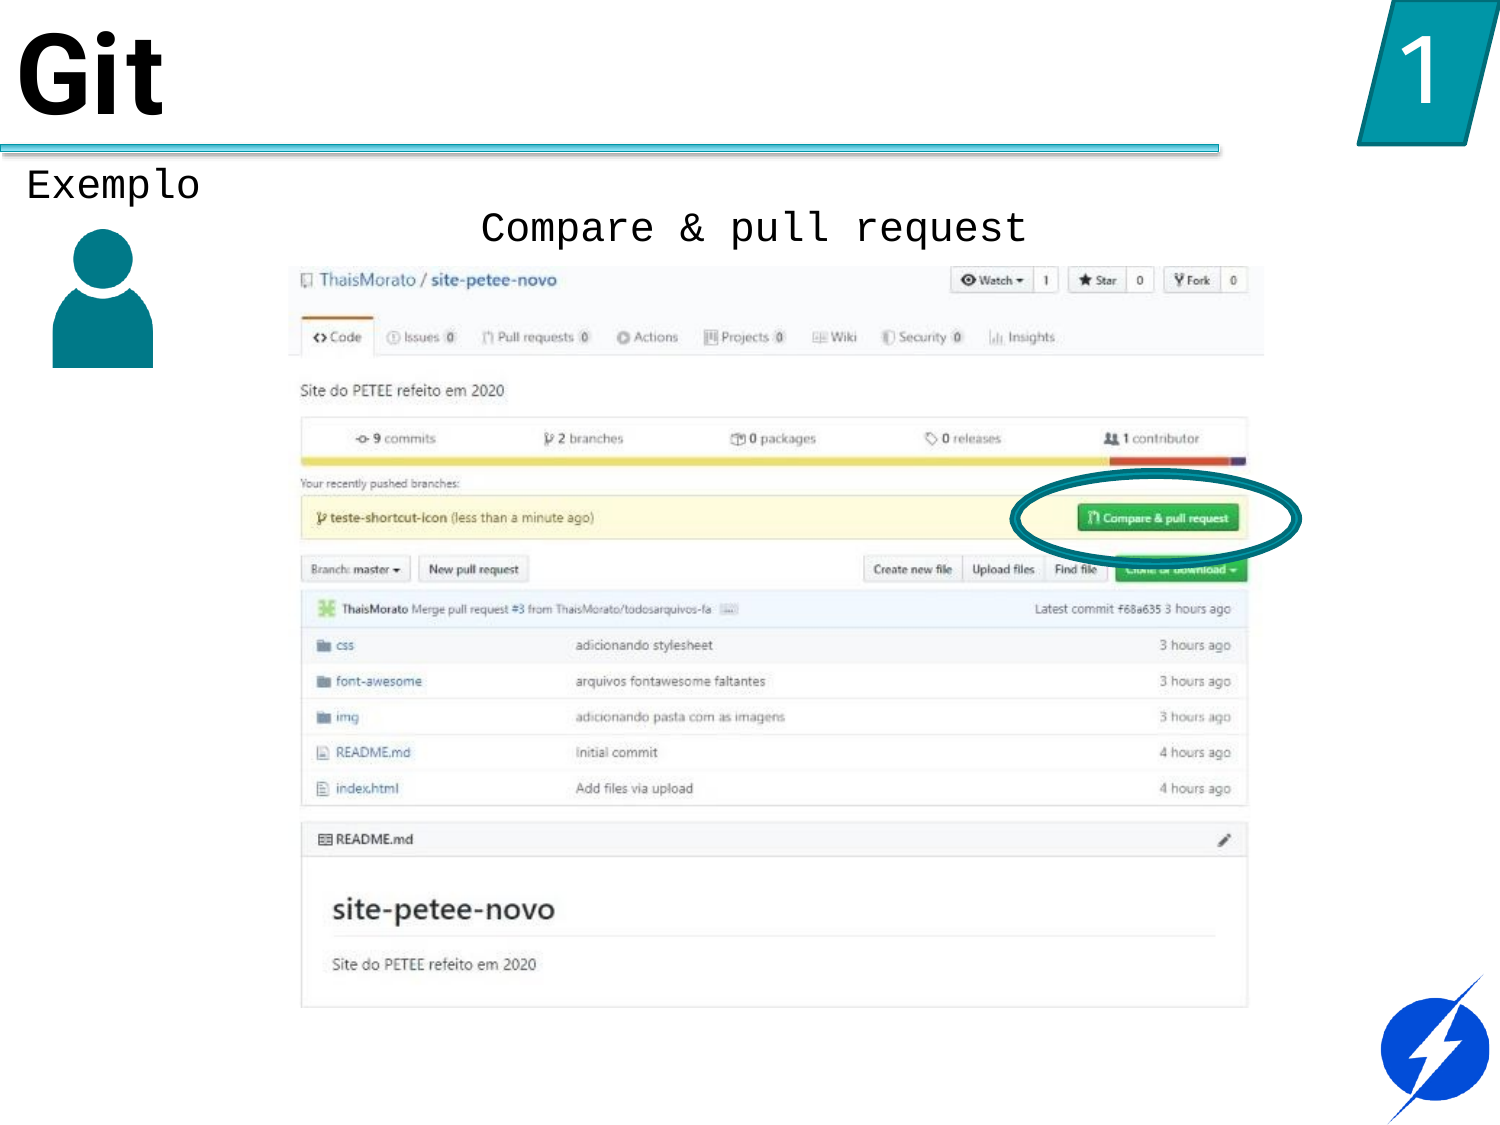

# Git
1

Exemplo
Compare & pull request